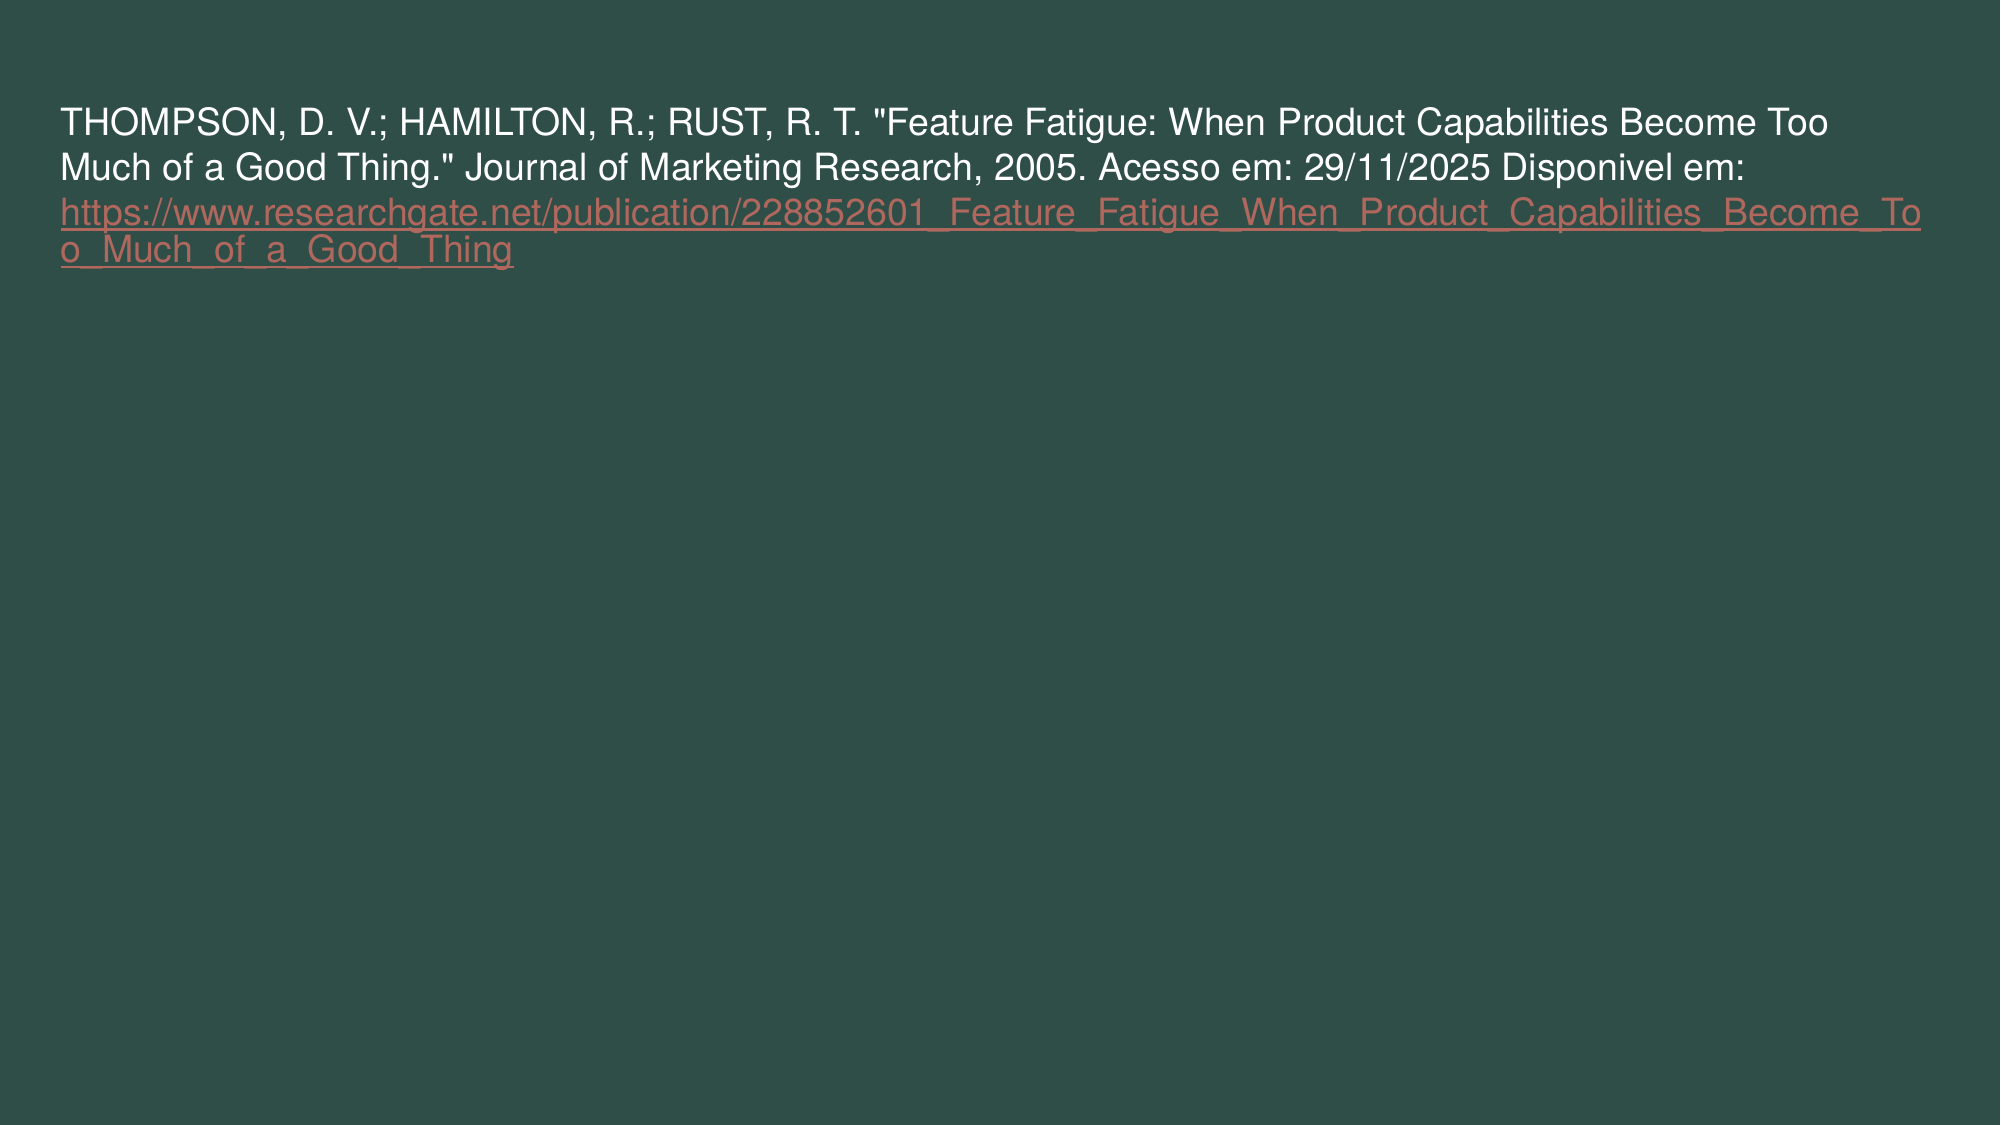

THOMPSON, D. V.; HAMILTON, R.; RUST, R. T. "Feature Fatigue: When Product Capabilities Become Too Much of a Good Thing." Journal of Marketing Research, 2005. Acesso em: 29/11/2025 Disponivel em: https://www.researchgate.net/publication/228852601_Feature_Fatigue_When_Product_Capabilities_Become_Too_Much_of_a_Good_Thing